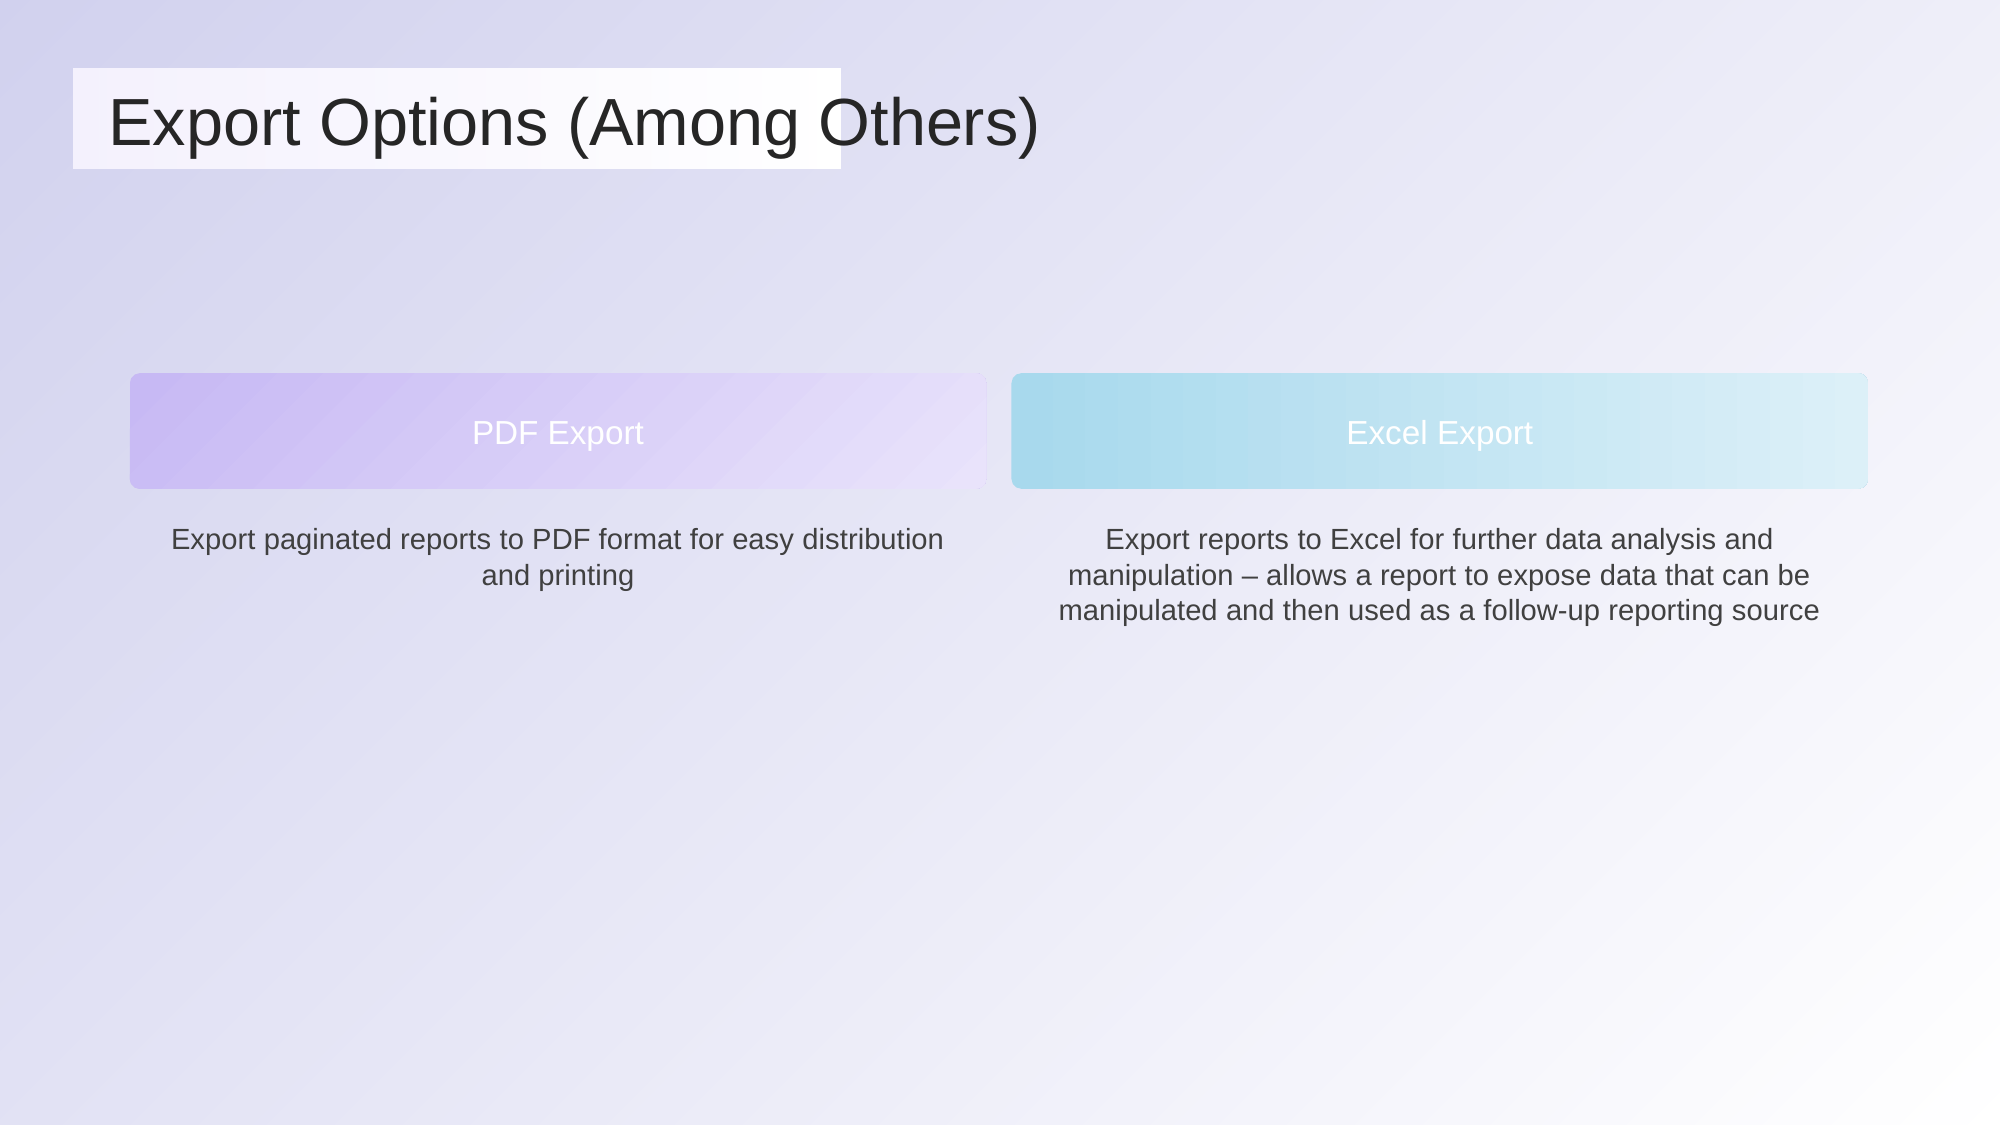

Export Options (Among Others)

PDF Export
Excel Export
Export paginated reports to PDF format for easy distribution and printing
Export reports to Excel for further data analysis and manipulation – allows a report to expose data that can be manipulated and then used as a follow-up reporting source